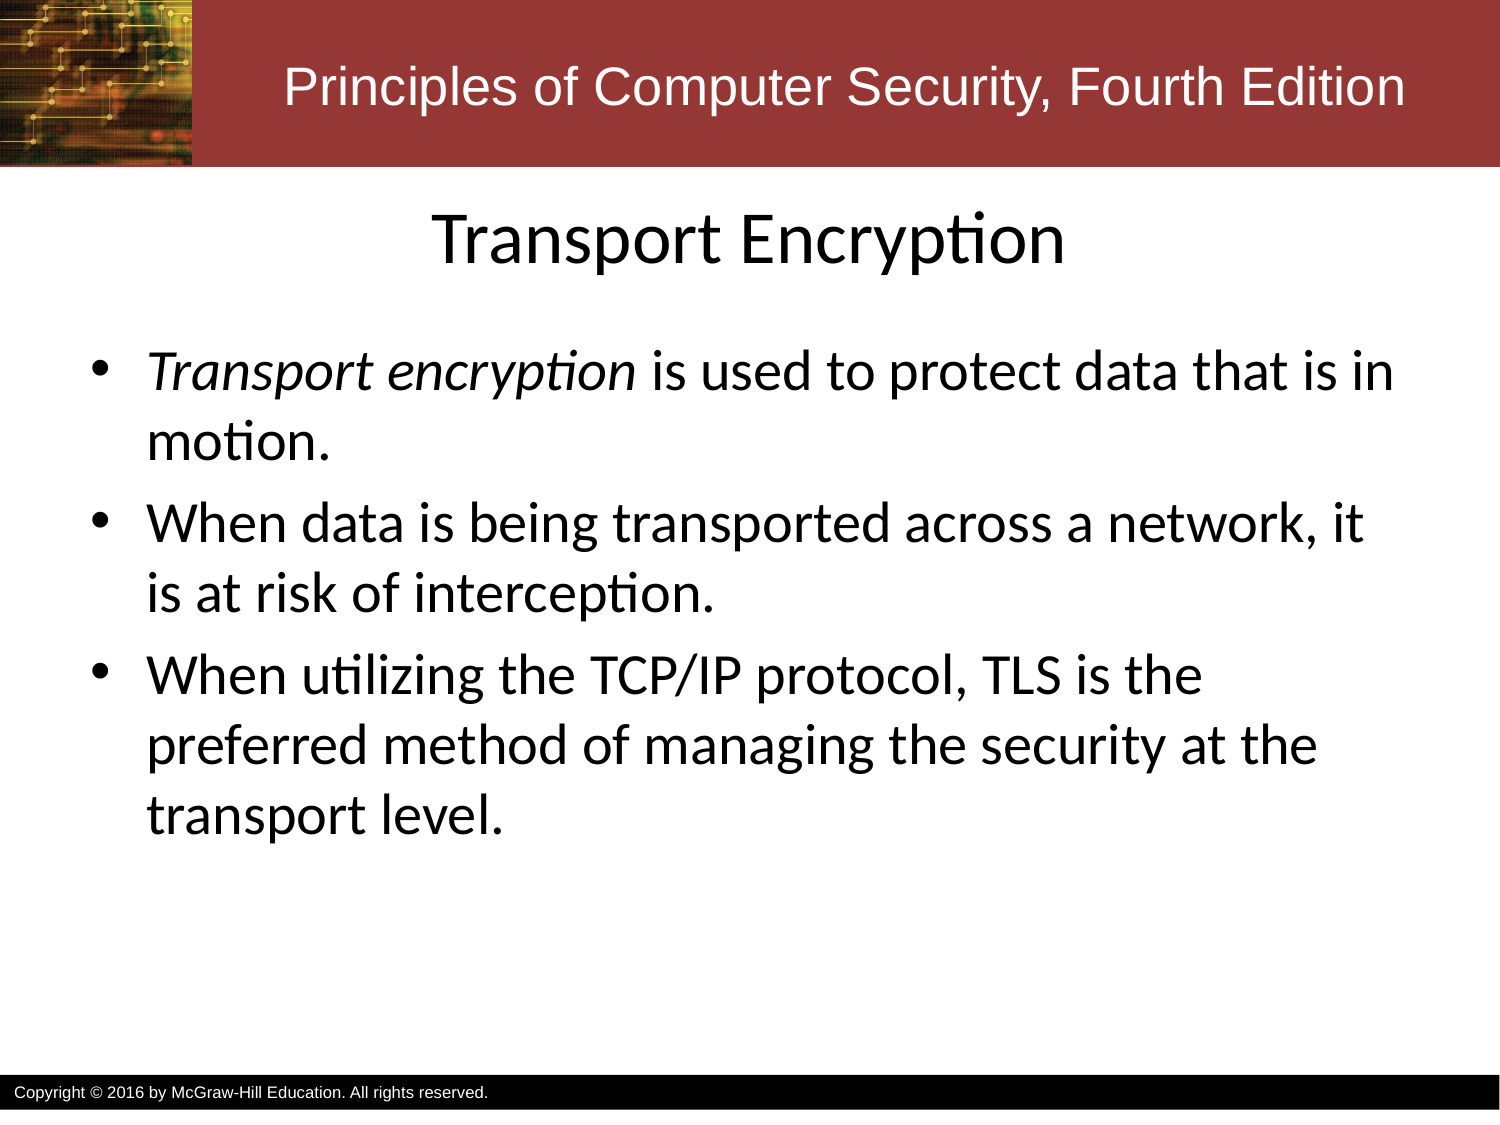

# Transport Encryption
Transport encryption is used to protect data that is in motion.
When data is being transported across a network, it is at risk of interception.
When utilizing the TCP/IP protocol, TLS is the preferred method of managing the security at the transport level.